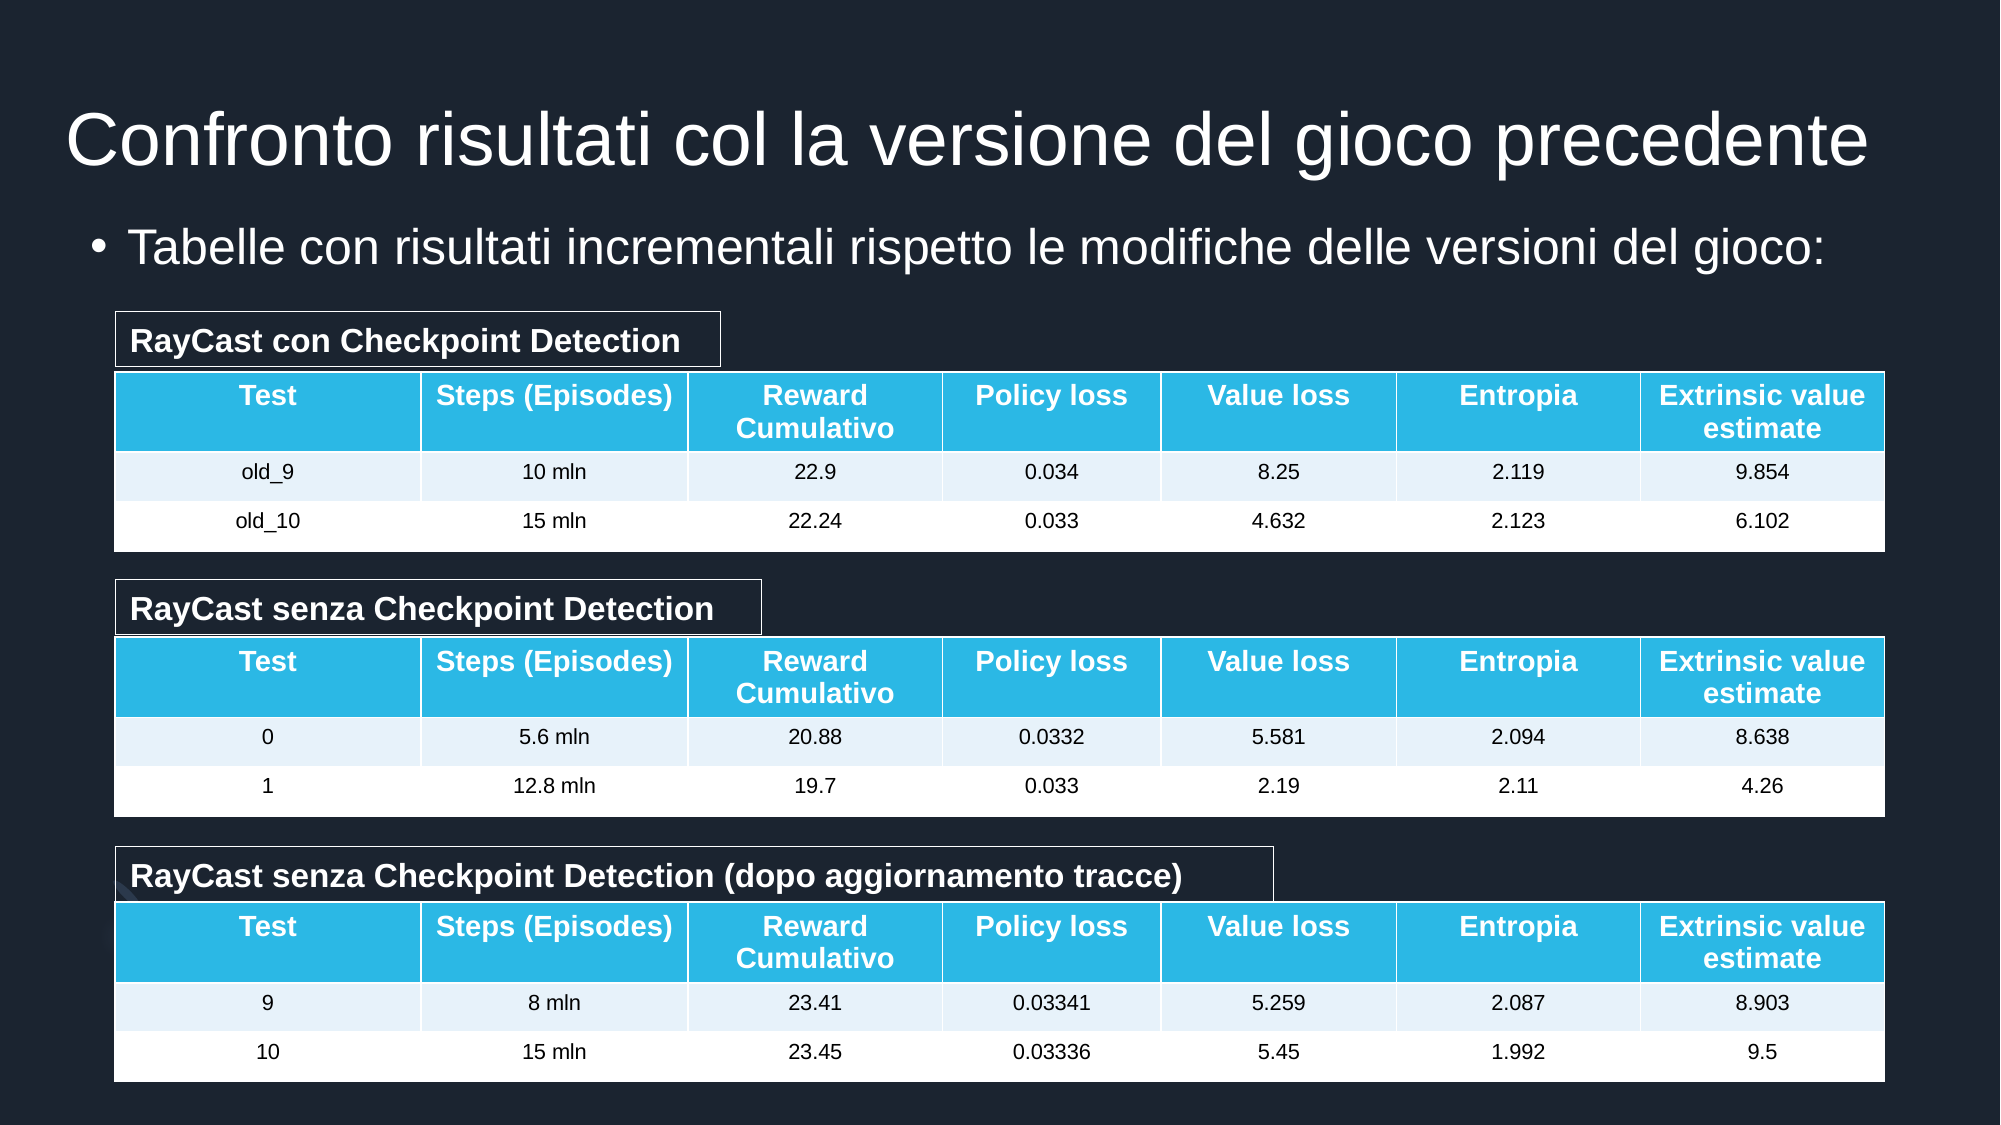

# Confronto risultati col la versione del gioco precedente
Tabelle con risultati incrementali rispetto le modifiche delle versioni del gioco:
RayCast con Checkpoint Detection
| Test | Steps (Episodes) | Reward Cumulativo | Policy loss | Value loss | Entropia | Extrinsic value estimate |
| --- | --- | --- | --- | --- | --- | --- |
| old\_9 | 10 mln | 22.9 | 0.034 | 8.25 | 2.119 | 9.854 |
| old\_10 | 15 mln | 22.24 | 0.033 | 4.632 | 2.123 | 6.102 |
RayCast senza Checkpoint Detection
| Test | Steps (Episodes) | Reward Cumulativo | Policy loss | Value loss | Entropia | Extrinsic value estimate |
| --- | --- | --- | --- | --- | --- | --- |
| 0 | 5.6 mln | 20.88 | 0.0332 | 5.581 | 2.094 | 8.638 |
| 1 | 12.8 mln | 19.7 | 0.033 | 2.19 | 2.11 | 4.26 |
RayCast senza Checkpoint Detection (dopo aggiornamento tracce)
| Test | Steps (Episodes) | Reward Cumulativo | Policy loss | Value loss | Entropia | Extrinsic value estimate |
| --- | --- | --- | --- | --- | --- | --- |
| 9 | 8 mln | 23.41 | 0.03341 | 5.259 | 2.087 | 8.903 |
| 10 | 15 mln | 23.45 | 0.03336 | 5.45 | 1.992 | 9.5 |